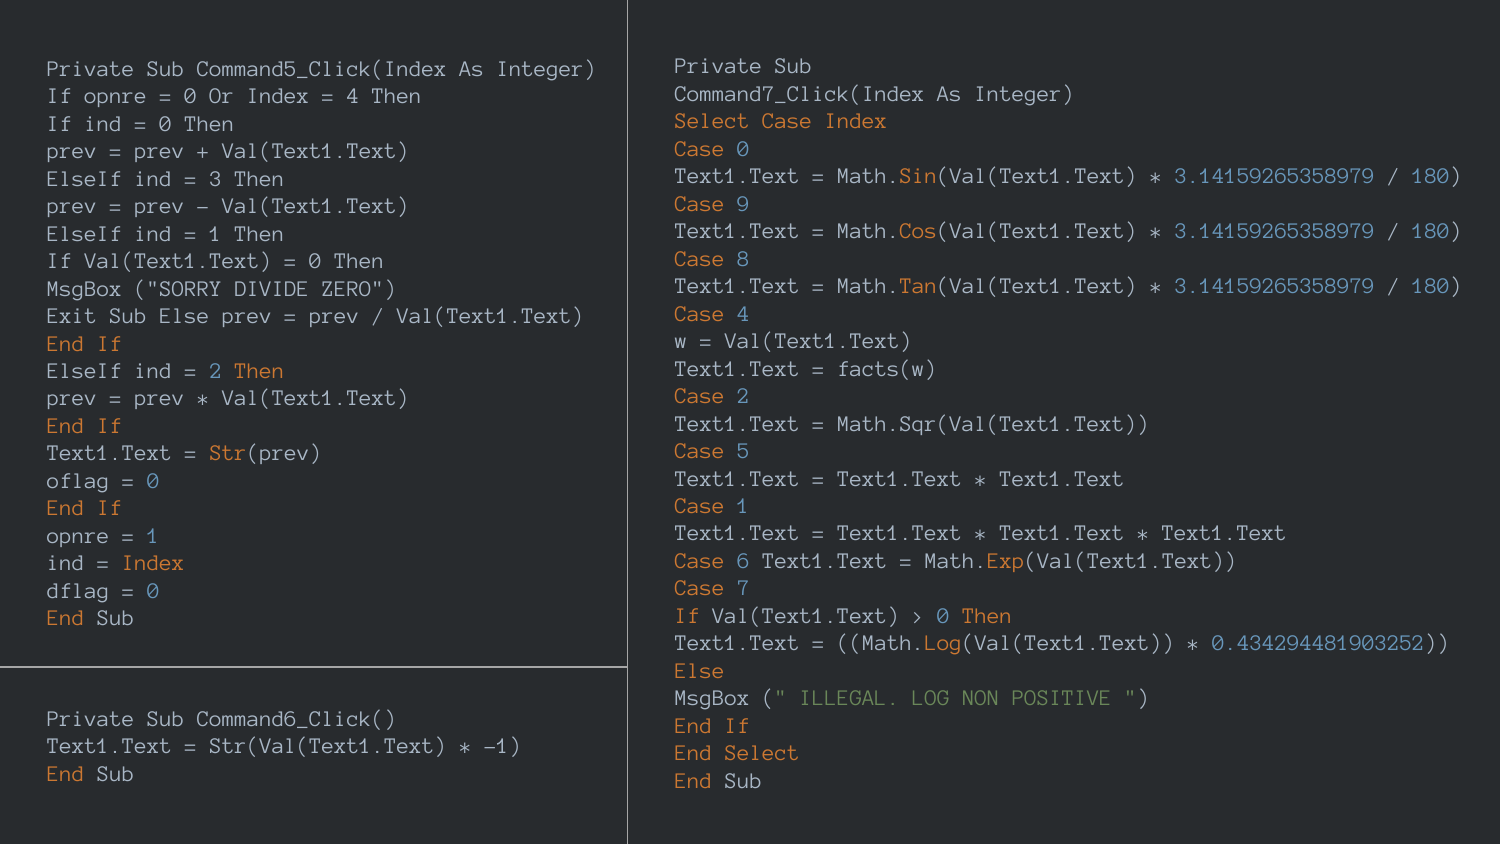

Private Sub Command5_Click(Index As Integer)
If opnre = 0 Or Index = 4 Then
If ind = 0 Then
prev = prev + Val(Text1.Text)
ElseIf ind = 3 Then
prev = prev - Val(Text1.Text)
ElseIf ind = 1 Then
If Val(Text1.Text) = 0 Then
MsgBox ("SORRY DIVIDE ZERO")
Exit Sub Else prev = prev / Val(Text1.Text)
End If
ElseIf ind = 2 Then
prev = prev * Val(Text1.Text)
End If
Text1.Text = Str(prev)
oflag = 0
End If
opnre = 1
ind = Index
dflag = 0
End Sub
Private Sub
Command7_Click(Index As Integer)
Select Case Index
Case 0
Text1.Text = Math.Sin(Val(Text1.Text) * 3.14159265358979 / 180)
Case 9
Text1.Text = Math.Cos(Val(Text1.Text) * 3.14159265358979 / 180)
Case 8
Text1.Text = Math.Tan(Val(Text1.Text) * 3.14159265358979 / 180)
Case 4
w = Val(Text1.Text)
Text1.Text = facts(w)
Case 2
Text1.Text = Math.Sqr(Val(Text1.Text))
Case 5
Text1.Text = Text1.Text * Text1.Text
Case 1
Text1.Text = Text1.Text * Text1.Text * Text1.Text
Case 6 Text1.Text = Math.Exp(Val(Text1.Text))
Case 7
If Val(Text1.Text) > 0 Then
Text1.Text = ((Math.Log(Val(Text1.Text)) * 0.434294481903252))
Else
MsgBox (" ILLEGAL. LOG NON POSITIVE ")
End If
End Select
End Sub
Private Sub Command6_Click()
Text1.Text = Str(Val(Text1.Text) * -1)
End Sub